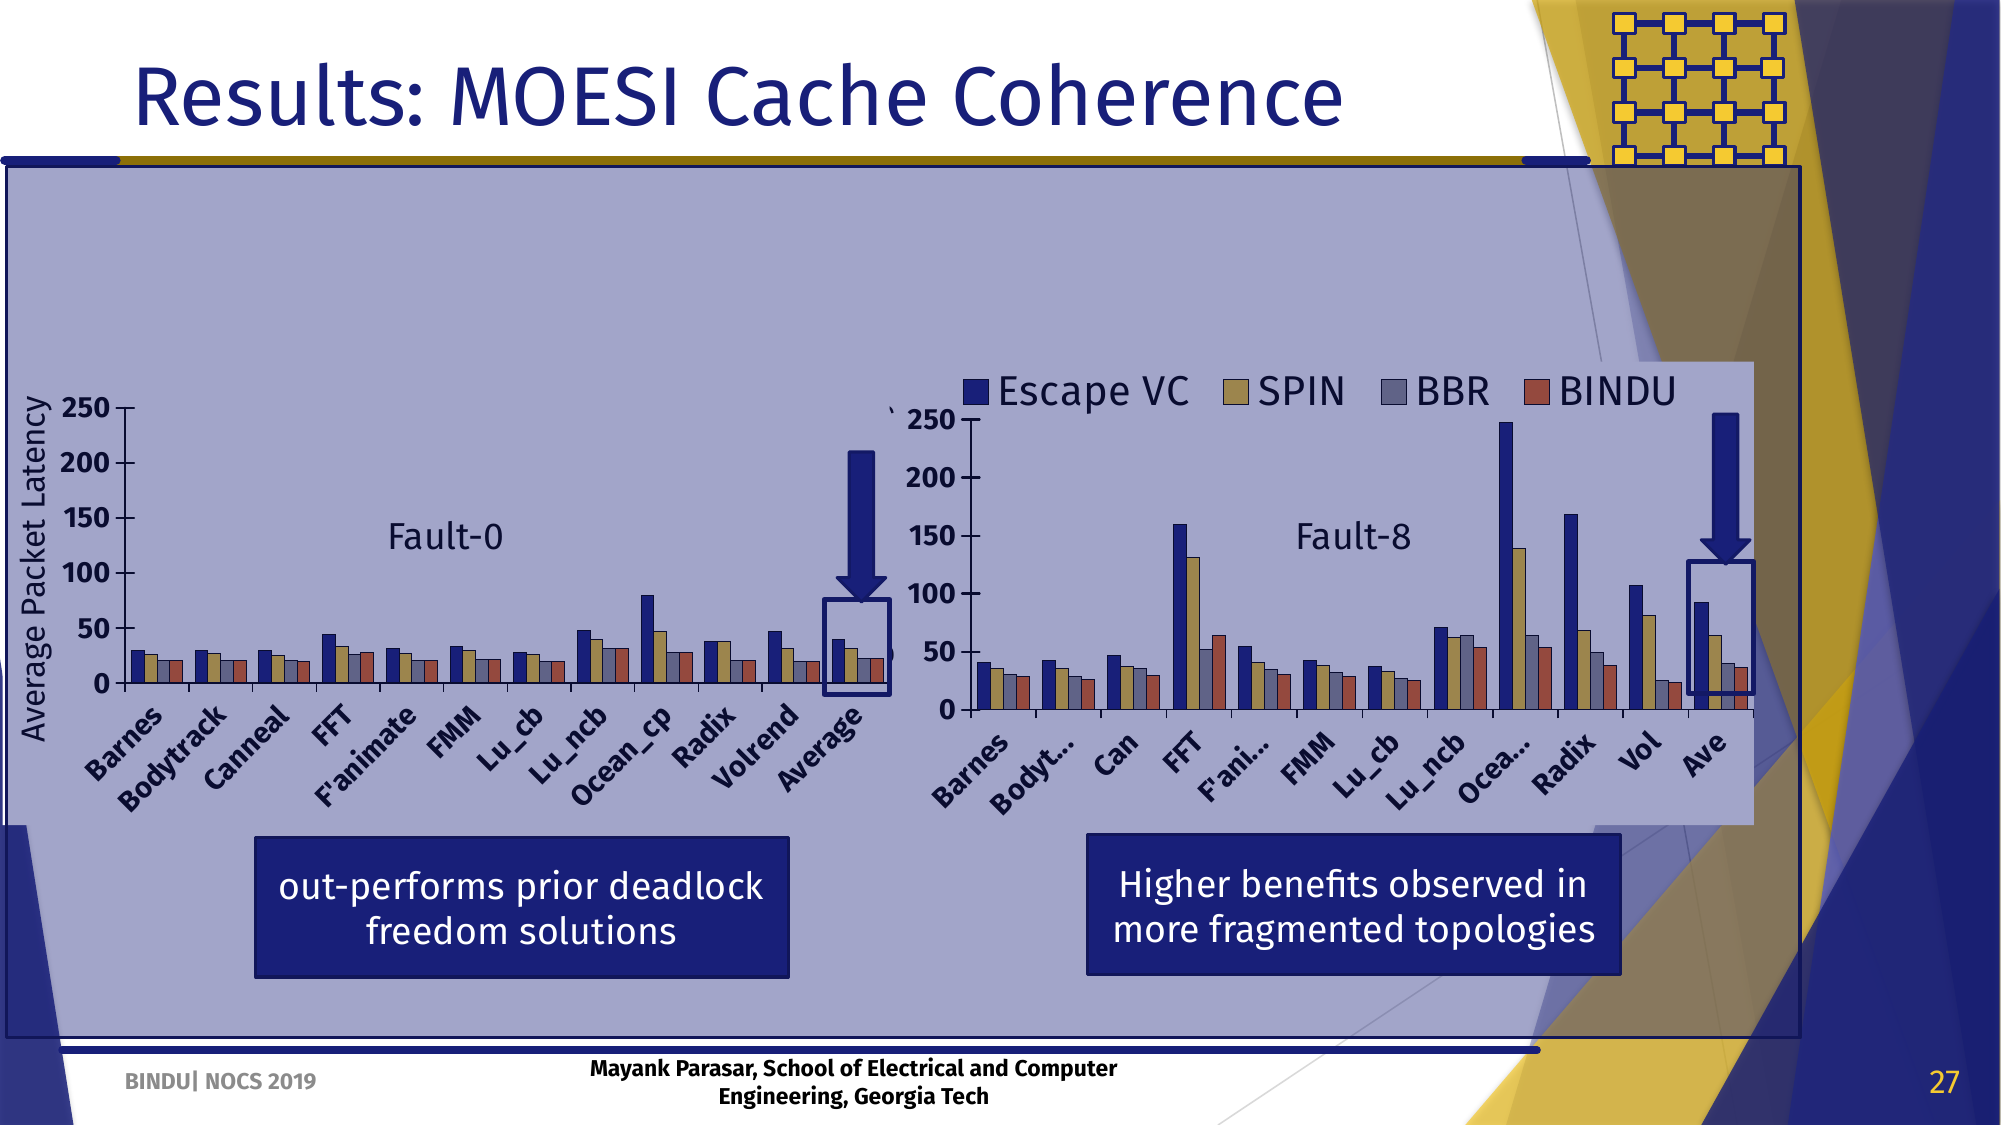

# Results: MOESI Cache Coherence

### Chart

| Category | Escape VC | SPIN | BBR | BINDU |
|---|---|---|---|---|
| Barnes | 29.417219 | 25.998605 | 20.715958 | 20.51935 |
| Bodytrack | 29.297943 | 26.354593 | 20.070617 | 20.037716 |
| Canneal | 29.49936 | 25.048634 | 20.160712 | 19.760758 |
| FFT | 43.682075 | 32.763353 | 25.84107 | 27.380862 |
| F'animate | 30.881863 | 26.445443 | 20.80893 | 20.529896 |
| FMM | 32.766516 | 29.053257 | 21.331587 | 21.013336 |
| Lu_cb | 27.908512 | 25.378129 | 19.586002 | 19.392347 |
| Lu_ncb | 47.286959 | 39.434297 | 31.241735 | 31.266585 |
| Ocean_cp | 79.632769 | 46.695847 | 27.853972 | 27.918218 |
| Radix | 37.888535 | 37.847194 | 20.619909 | 20.144372 |
| Volrend | 46.494361 | 30.879232 | 19.477088 | 19.303487 |
| Average | 39.52328290909091 | 31.44532581818182 | 22.51887090909091 | 22.478811545454548 |

### Chart

| Category | Escape VC | SPIN | BBR | BINDU |
|---|---|---|---|---|
| Barnes | 40.420441 | 35.642546 | 30.213335 | 28.788952 |
| Bodytrack | 42.073221 | 35.772852 | 28.709516 | 26.283388 |
| Canneal | 46.442821 | 37.118257 | 35.819534 | 29.736594 |
| FFT | 159.564907 | 130.900042 | 51.418113 | 63.49175 |
| F'animate | 54.578657 | 40.217903 | 34.205153 | 30.360115 |
| FMM | 42.634319 | 37.731335 | 32.197517 | 28.611985 |
| Lu_cb | 36.734556 | 32.551078 | 26.778139 | 24.925051 |
| Lu_ncb | 70.304262 | 61.808763 | 63.902313 | 53.31672 |
| Ocean_cp | 247.777165 | 138.913522 | 63.897366 | 53.295576 |
| Radix | 168.3694 | 67.787181 | 48.886033 | 38.294326 |
| Volrend | 107.239422 | 81.407922 | 24.628986 | 23.431863 |
| Average | 92.37628827272728 | 63.62285463636365 | 40.059636818181815 | 36.412392727272724 |

Fault-0
Fault-8

Higher benefits observed in more fragmented topologies
out-performs prior deadlock freedom solutions
27
BINDU| NOCS 2019